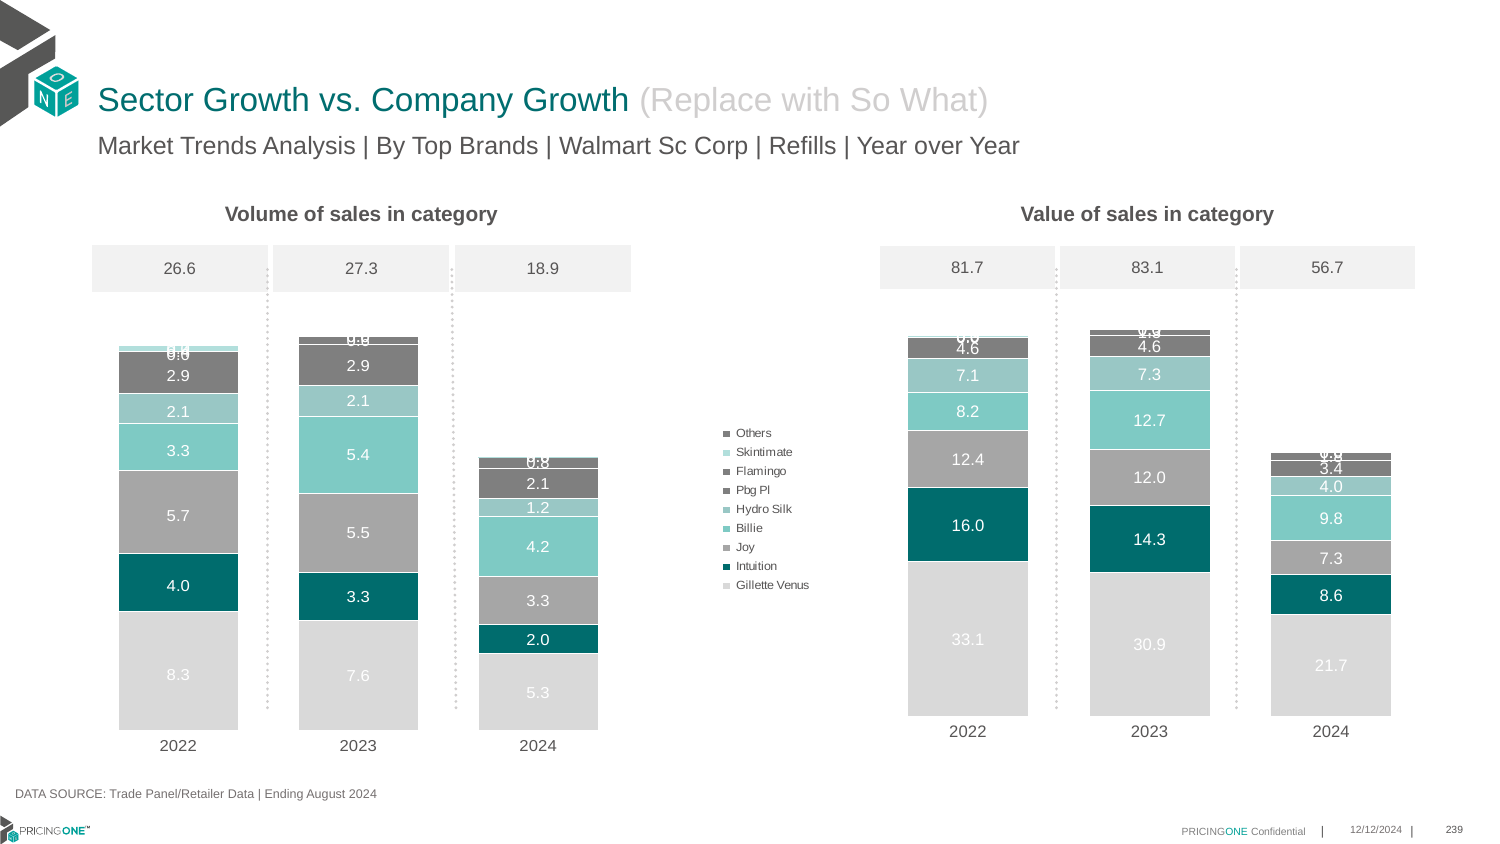

# Sector Growth vs. Company Growth (Replace with So What)
Market Trends Analysis | By Top Brands | Walmart Sc Corp | Refills | Year over Year
| Value of sales in category |  |  |
| --- | --- | --- |
| 81.7 | 83.1 | 56.7 |
| Volume of sales in category |  |  |
| --- | --- | --- |
| 26.6 | 27.3 | 18.9 |

### Chart

| Category | Gillette Venus | Intuition | Joy | Billie | Hydro Silk | Pbg Pl | Flamingo | Skintimate | Others |
|---|---|---|---|---|---|---|---|---|---|
| 2022 | 33.120469 | 15.963856 | 12.37285 | 8.158149 | 7.143314 | 4.641589 | 0.047414 | 0.297611 | 0.001526 |
| 2023 | 30.891646 | 14.321231 | 12.030434 | 12.674097 | 7.29785 | 4.624919 | 1.289983 | 0.006162 | 0.000592 |
| 2024 | 21.741261 | 8.59555 | 7.306841 | 9.822448 | 3.988633 | 3.430298 | 1.806119 | 0.000782 | 0.000268 |

### Chart

| Category | Gillette Venus | Intuition | Joy | Billie | Hydro Silk | Pbg Pl | Flamingo | Skintimate | Others |
|---|---|---|---|---|---|---|---|---|---|
| 2022 | 8.258531 | 3.987797 | 5.734705 | 3.273158 | 2.072077 | 2.883853 | 0.020051 | 0.391442 | 0.001665 |
| 2023 | 7.618804 | 3.330781 | 5.462223 | 5.3586 | 2.092654 | 2.857593 | 0.559127 | 0.004591 | 0.000569 |
| 2024 | 5.340159 | 2.00576 | 3.324862 | 4.180334 | 1.185402 | 2.131679 | 0.774687 | 0.000699 | 0.000243 |
DATA SOURCE: Trade Panel/Retailer Data | Ending August 2024

12/12/2024
239